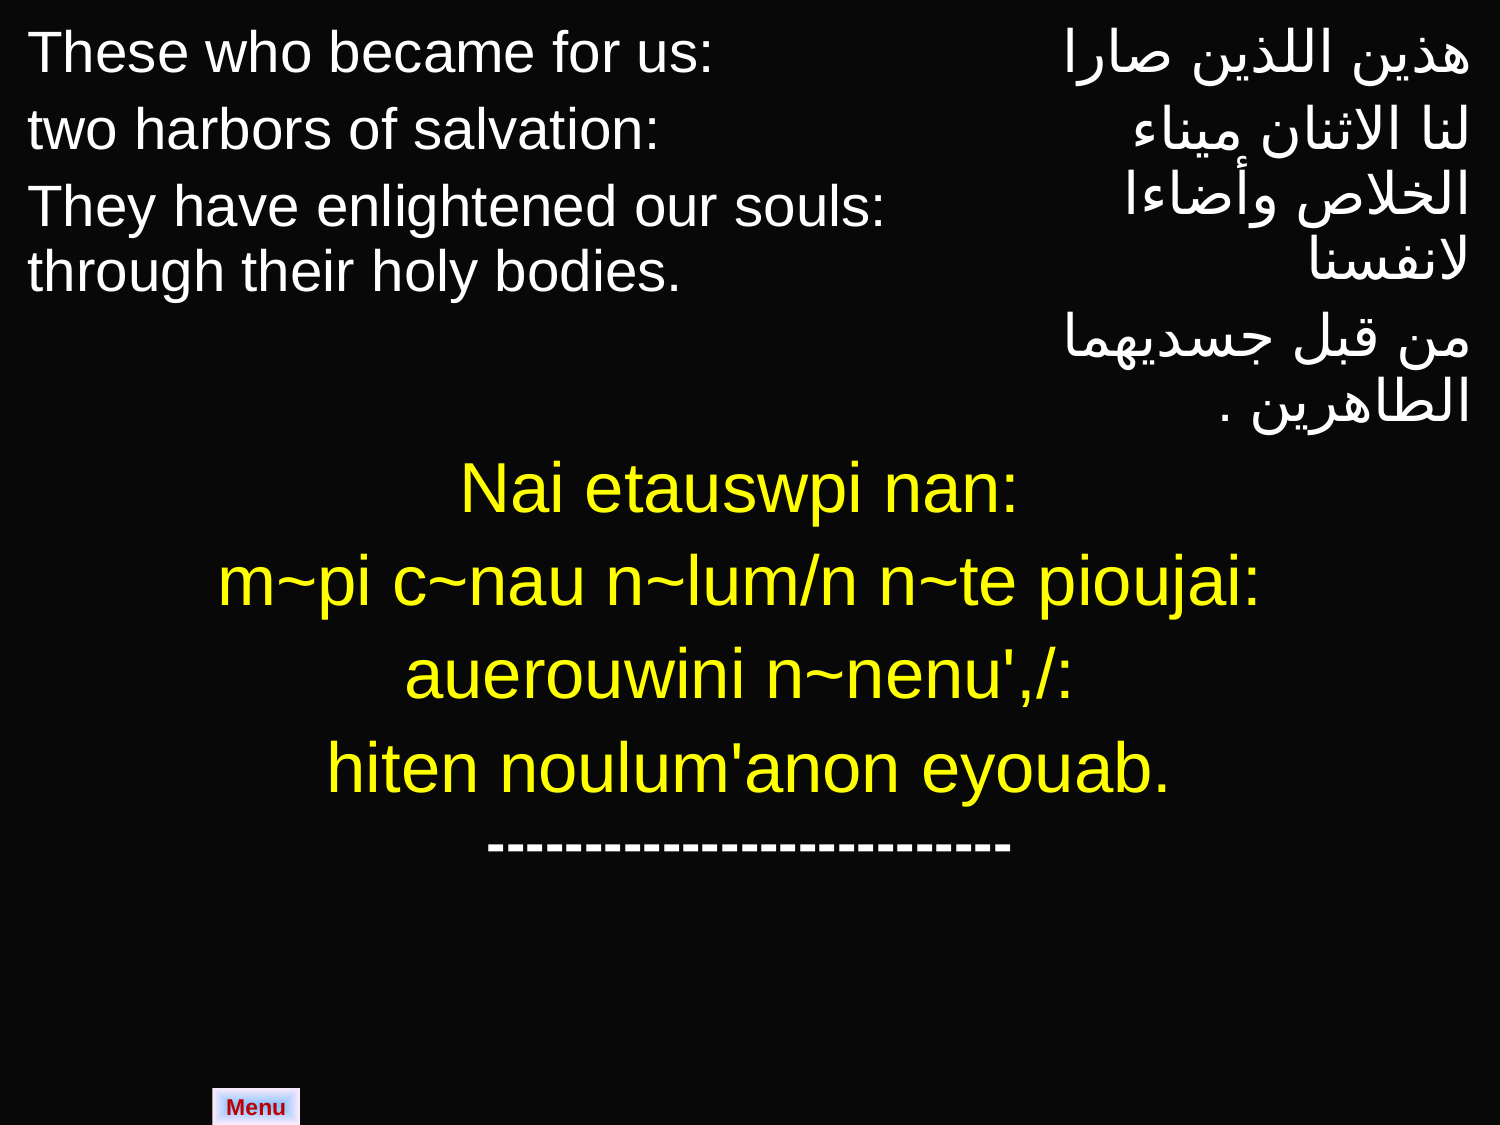

| These who became for us: two harbors of salvation: They have enlightened our souls: through their holy bodies. | هذين اللذين صارا لنا الاثنان ميناء الخلاص وأضاءا لانفسنا من قبل جسديهما الطاهرين . |
| --- | --- |
| Nai etauswpi nan: m~pi c~nau n~lum/n n~te pioujai: auerouwini n~nenu',/: hiten noulum'anon eyouab. |  |
| --------------------------- |  |
Menu